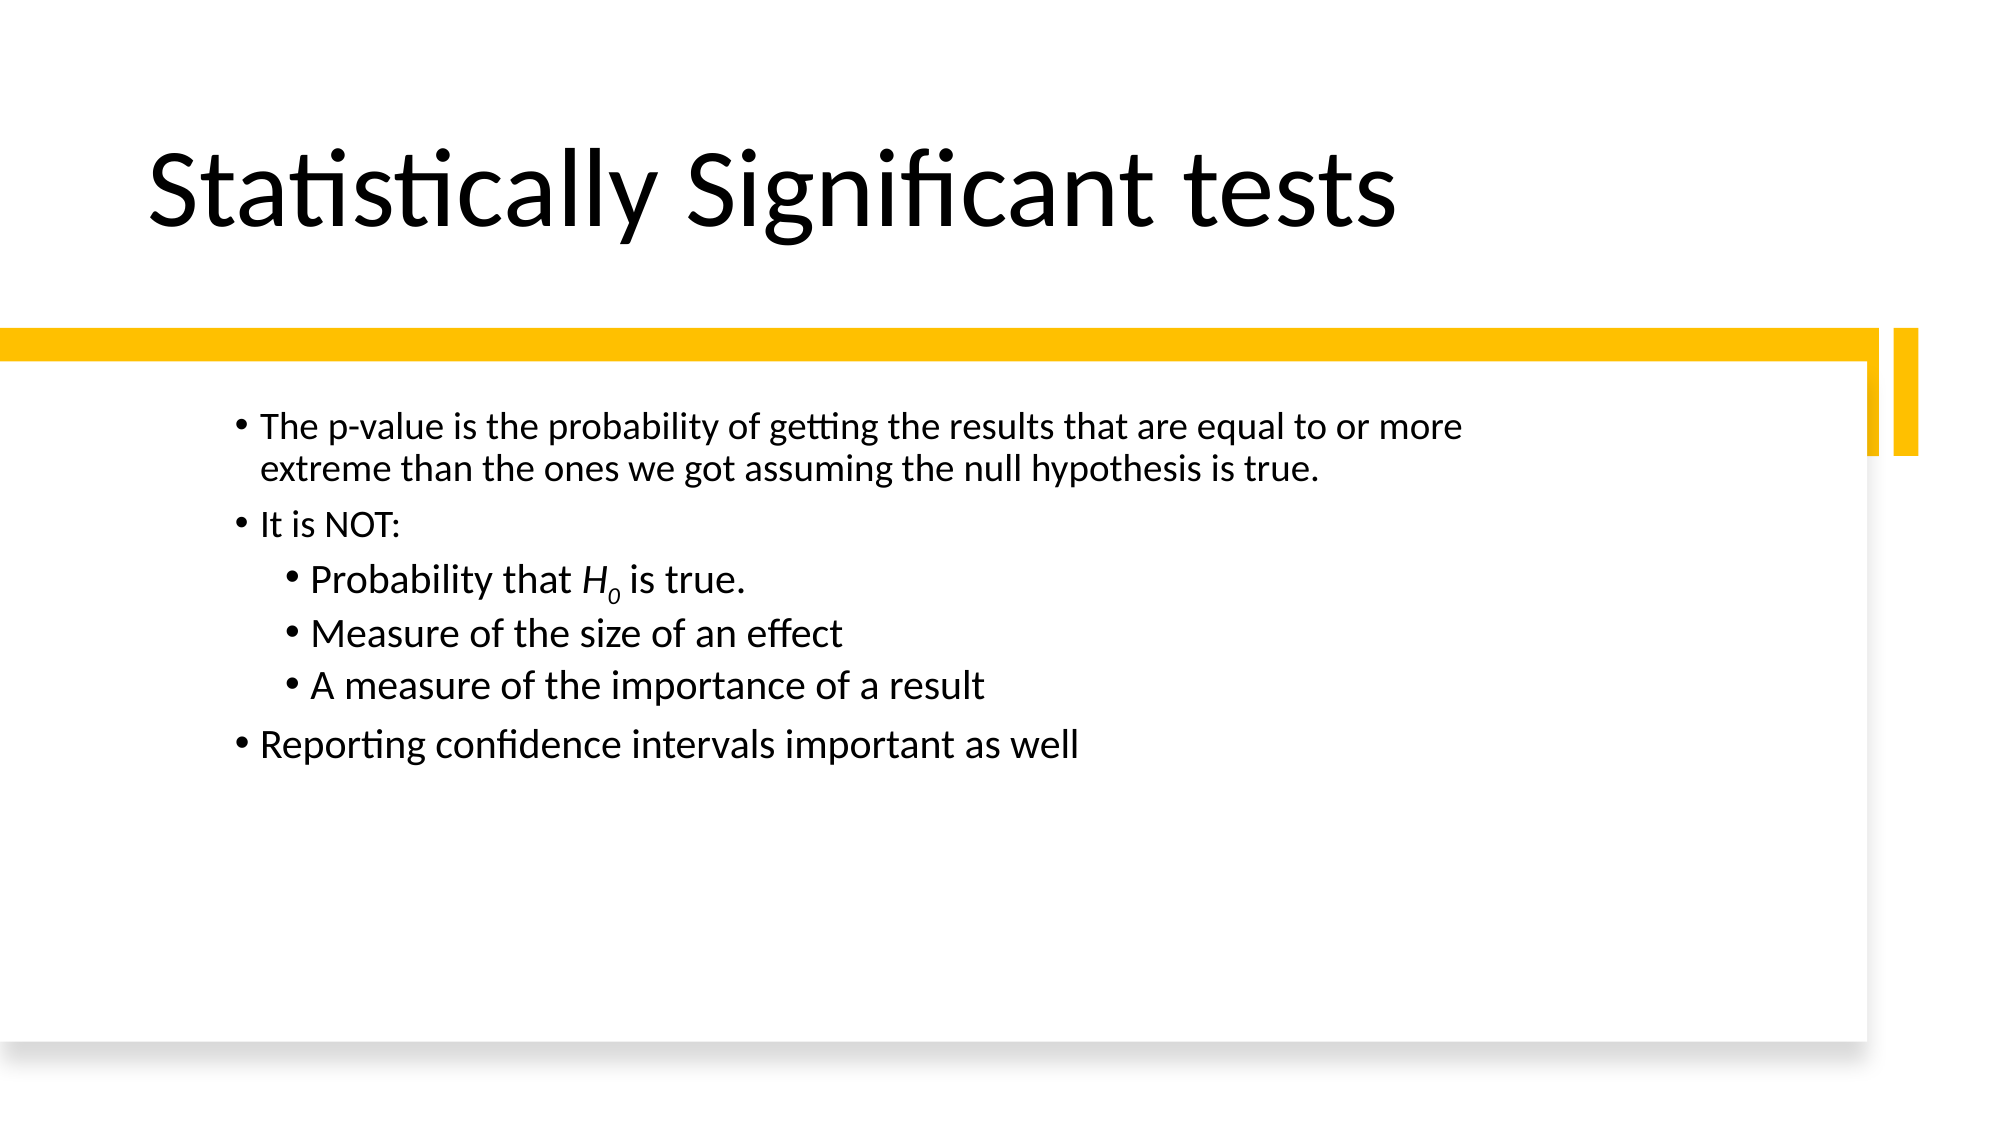

Statistically Significant tests

The p-value is the probability of getting the results that are equal to or more extreme than the ones we got assuming the null hypothesis is true.
It is NOT:
Probability that H0 is true.
Measure of the size of an effect
A measure of the importance of a result
Reporting confidence intervals important as well

85